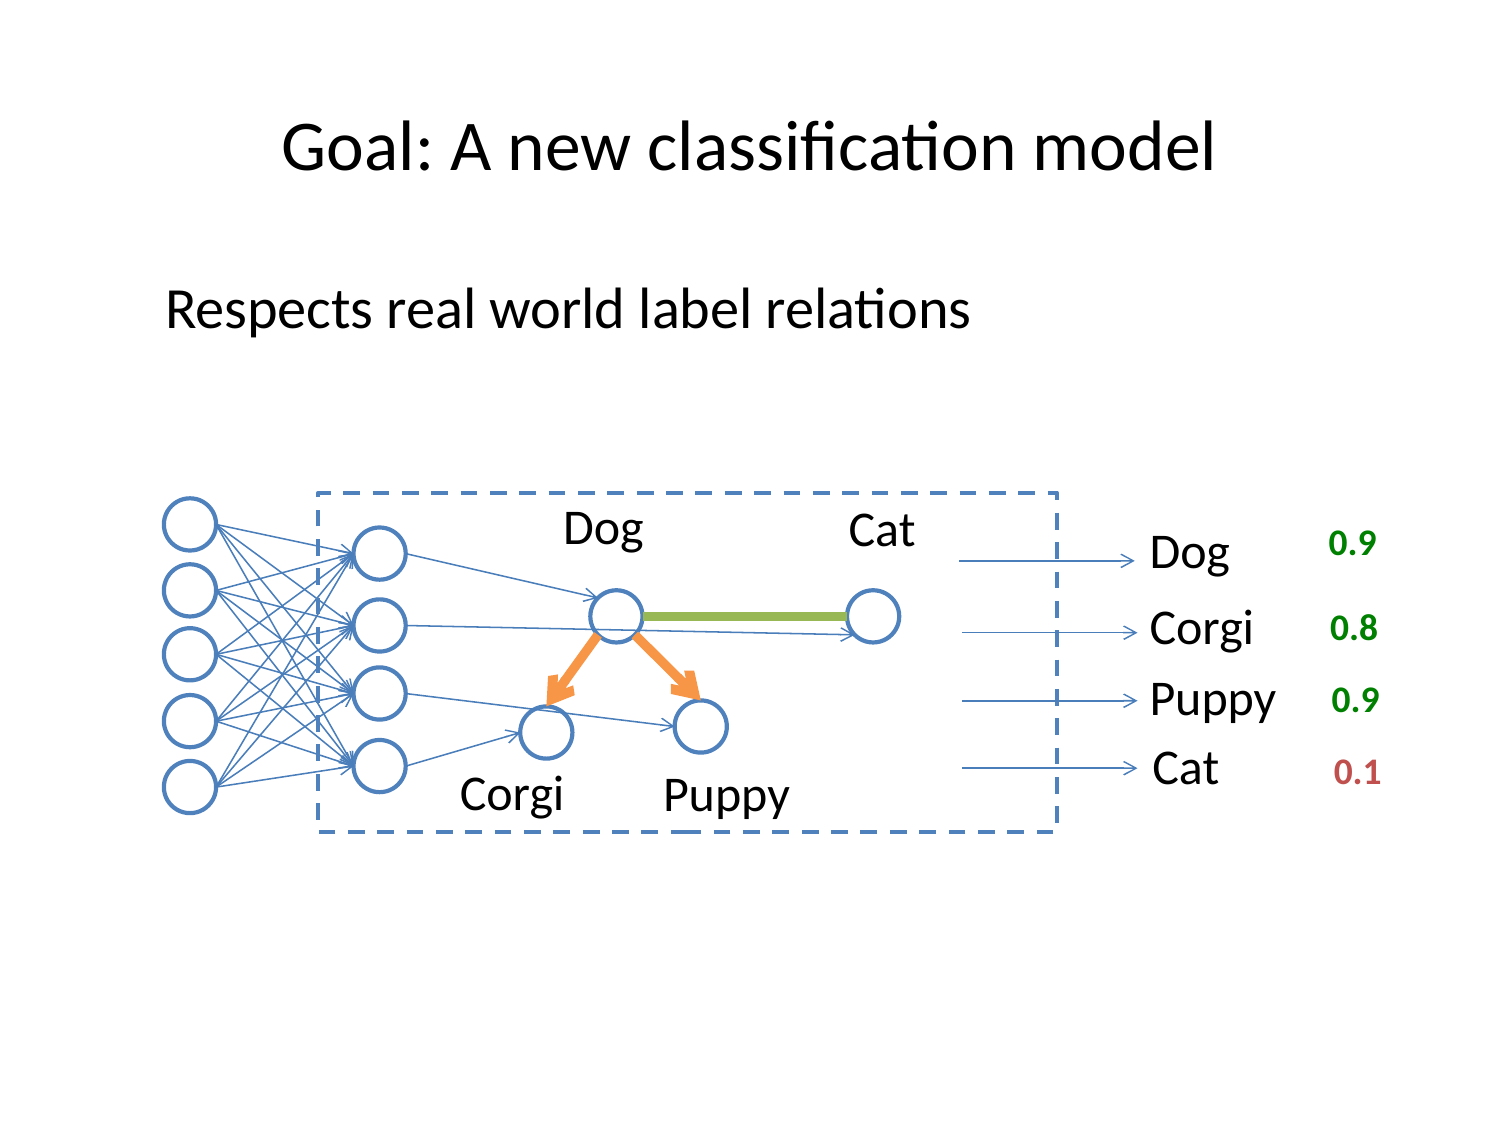

# Goal: A new classification model
Respects real world label relations

Dog
Cat

Dog
0.9

Corgi

0.8

Puppy

0.9

Cat
0.1

Corgi
Puppy